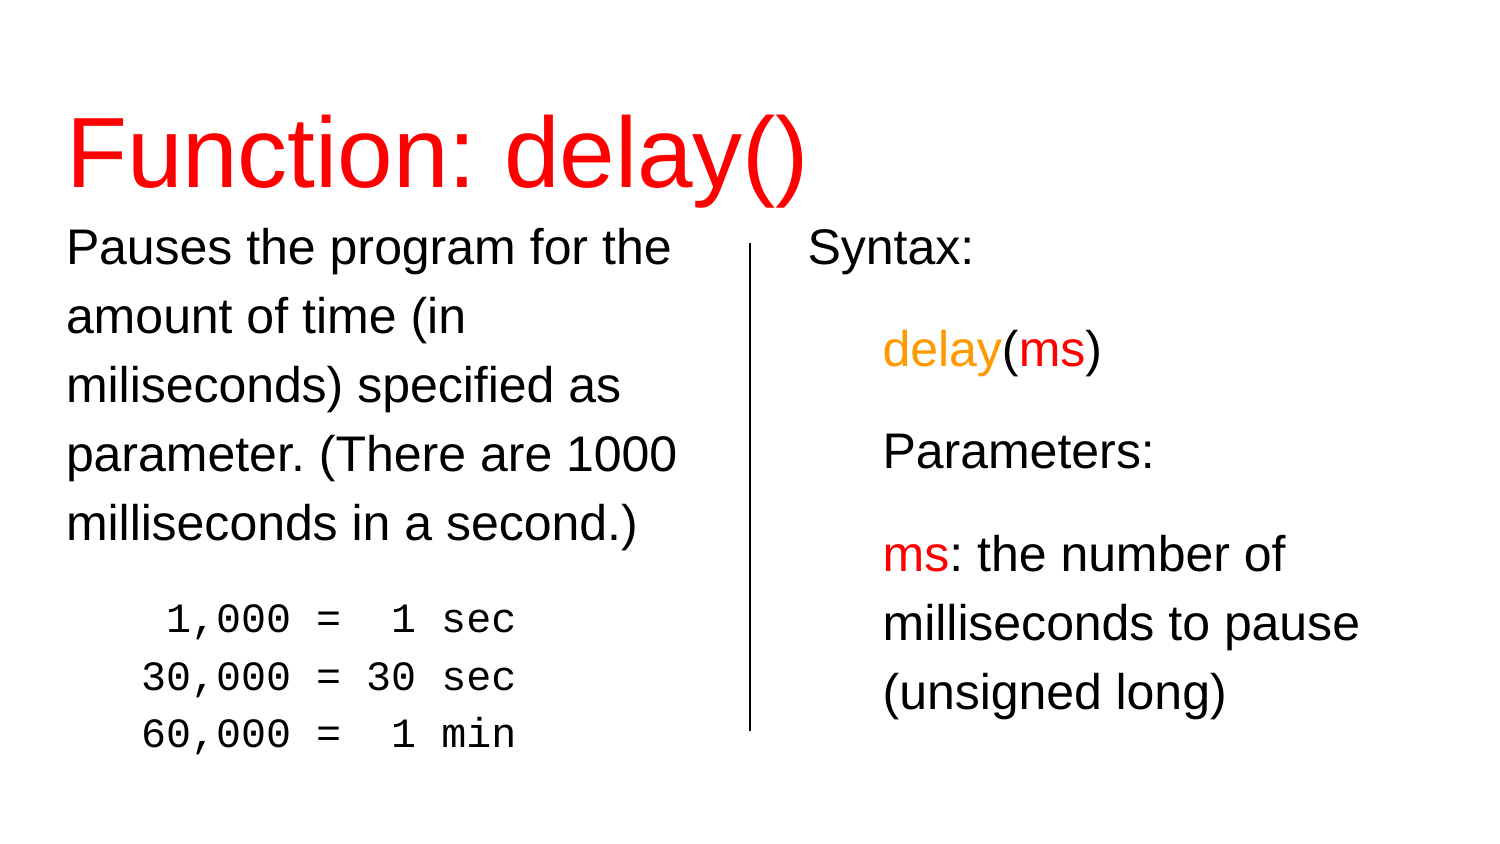

# Function: delay()
Pauses the program for the amount of time (in miliseconds) specified as parameter. (There are 1000 milliseconds in a second.)
    1,000 =  1 sec
   30,000 = 30 sec
   60,000 =  1 min
Syntax:
delay(ms)
Parameters:
ms: the number of milliseconds to pause (unsigned long)